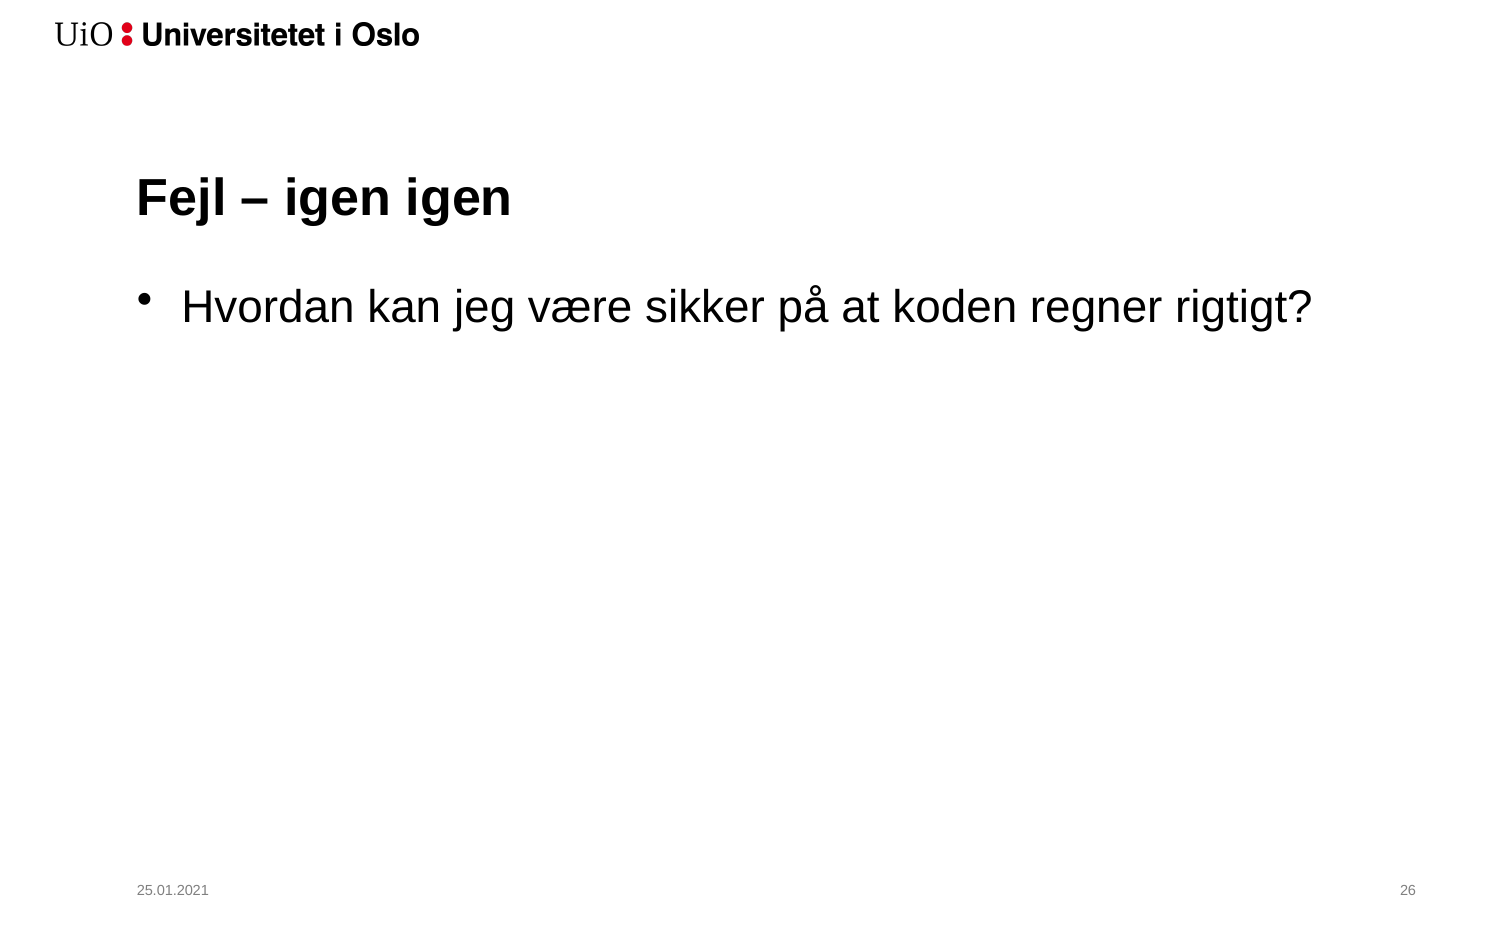

# Fejl – igen igen
Hvordan kan jeg være sikker på at koden regner rigtigt?
25.01.2021
26